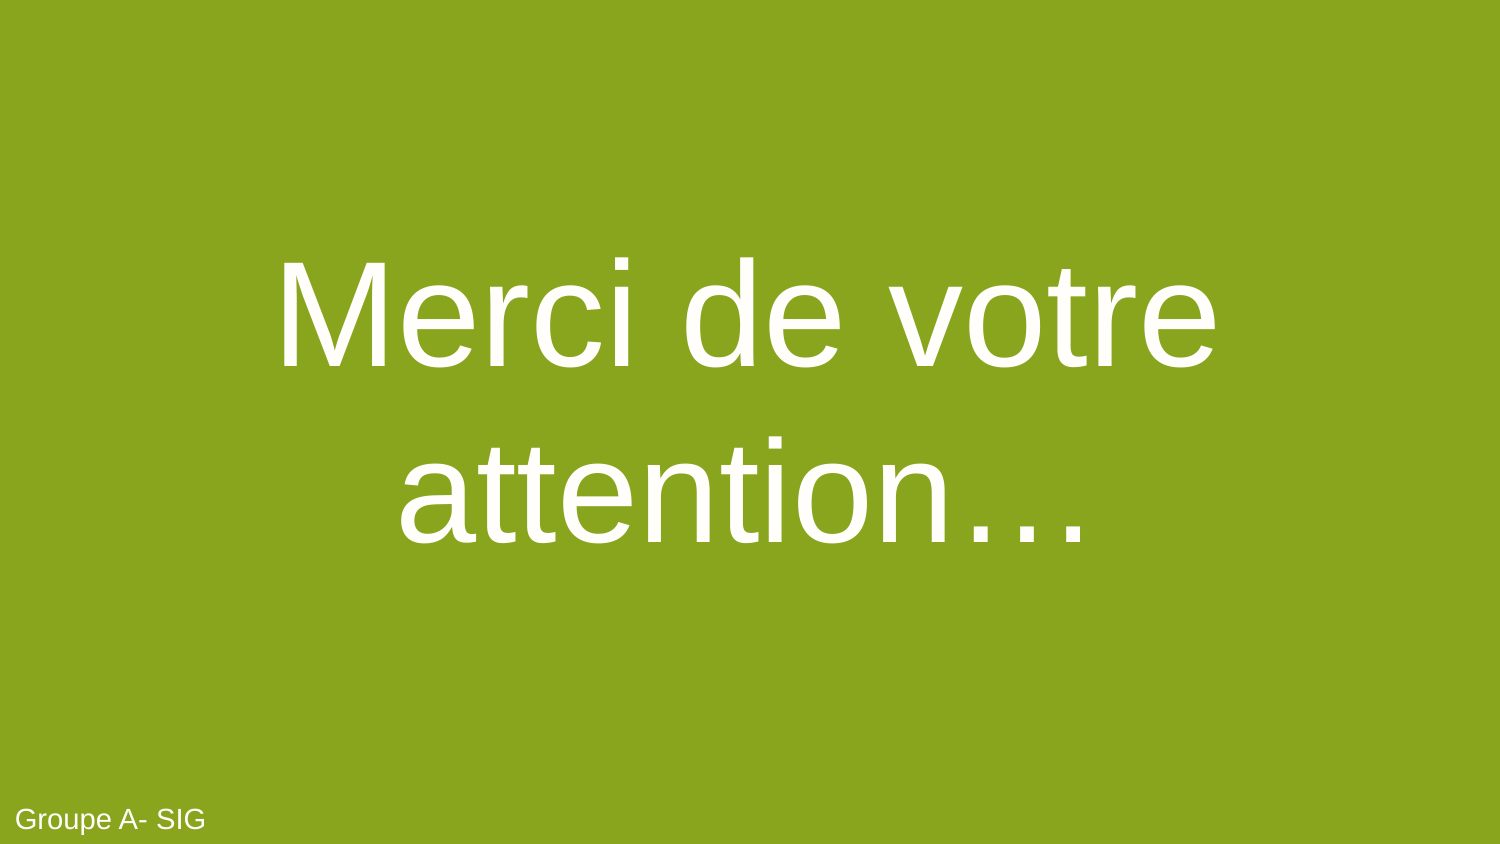

# Merci de votre attention…
Groupe A- SIG